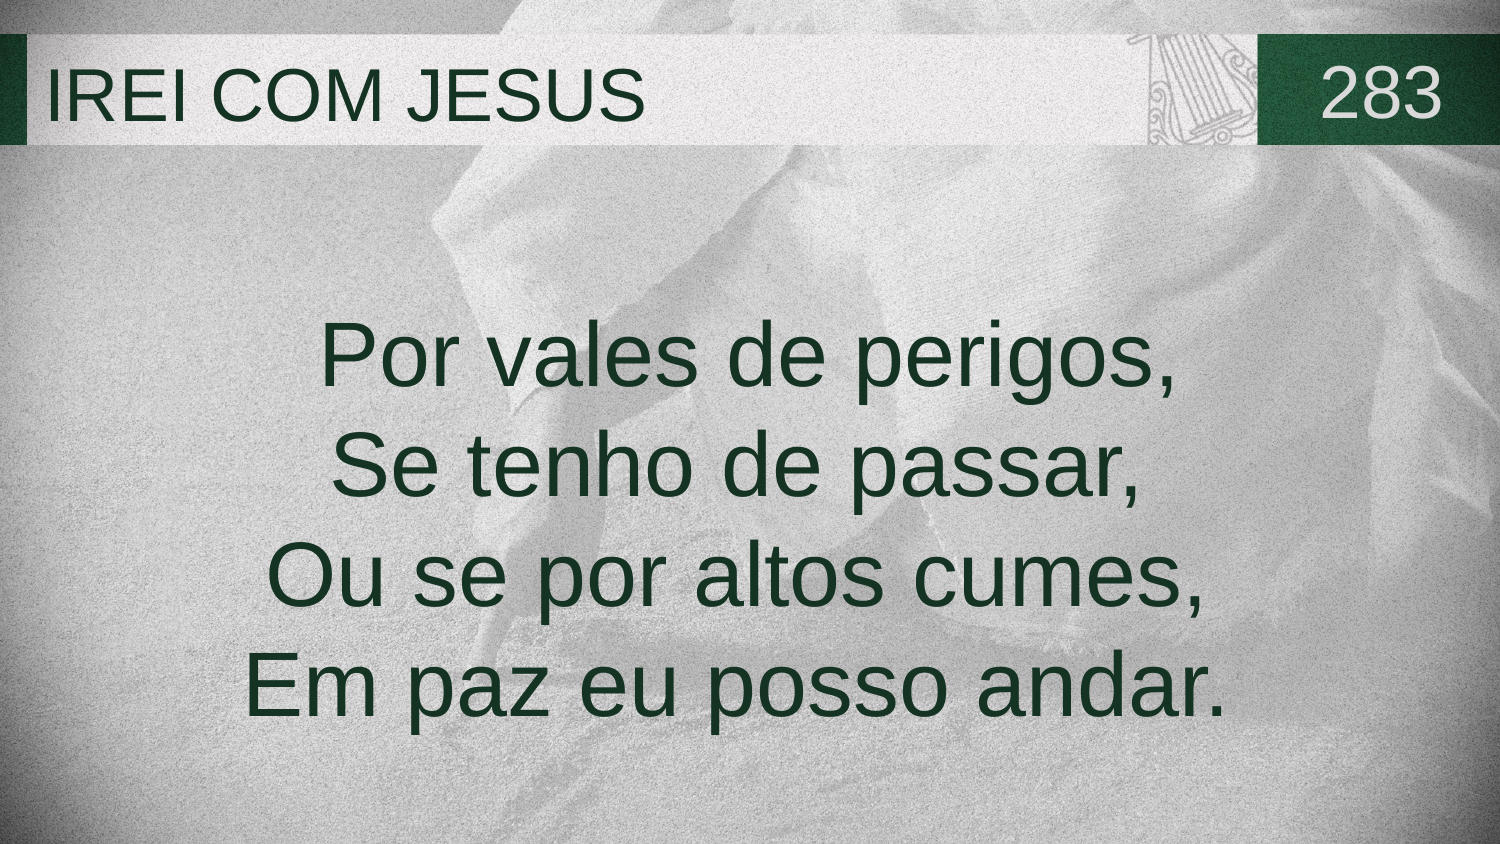

# IREI COM JESUS
283
Por vales de perigos,
Se tenho de passar,
Ou se por altos cumes,
Em paz eu posso andar.